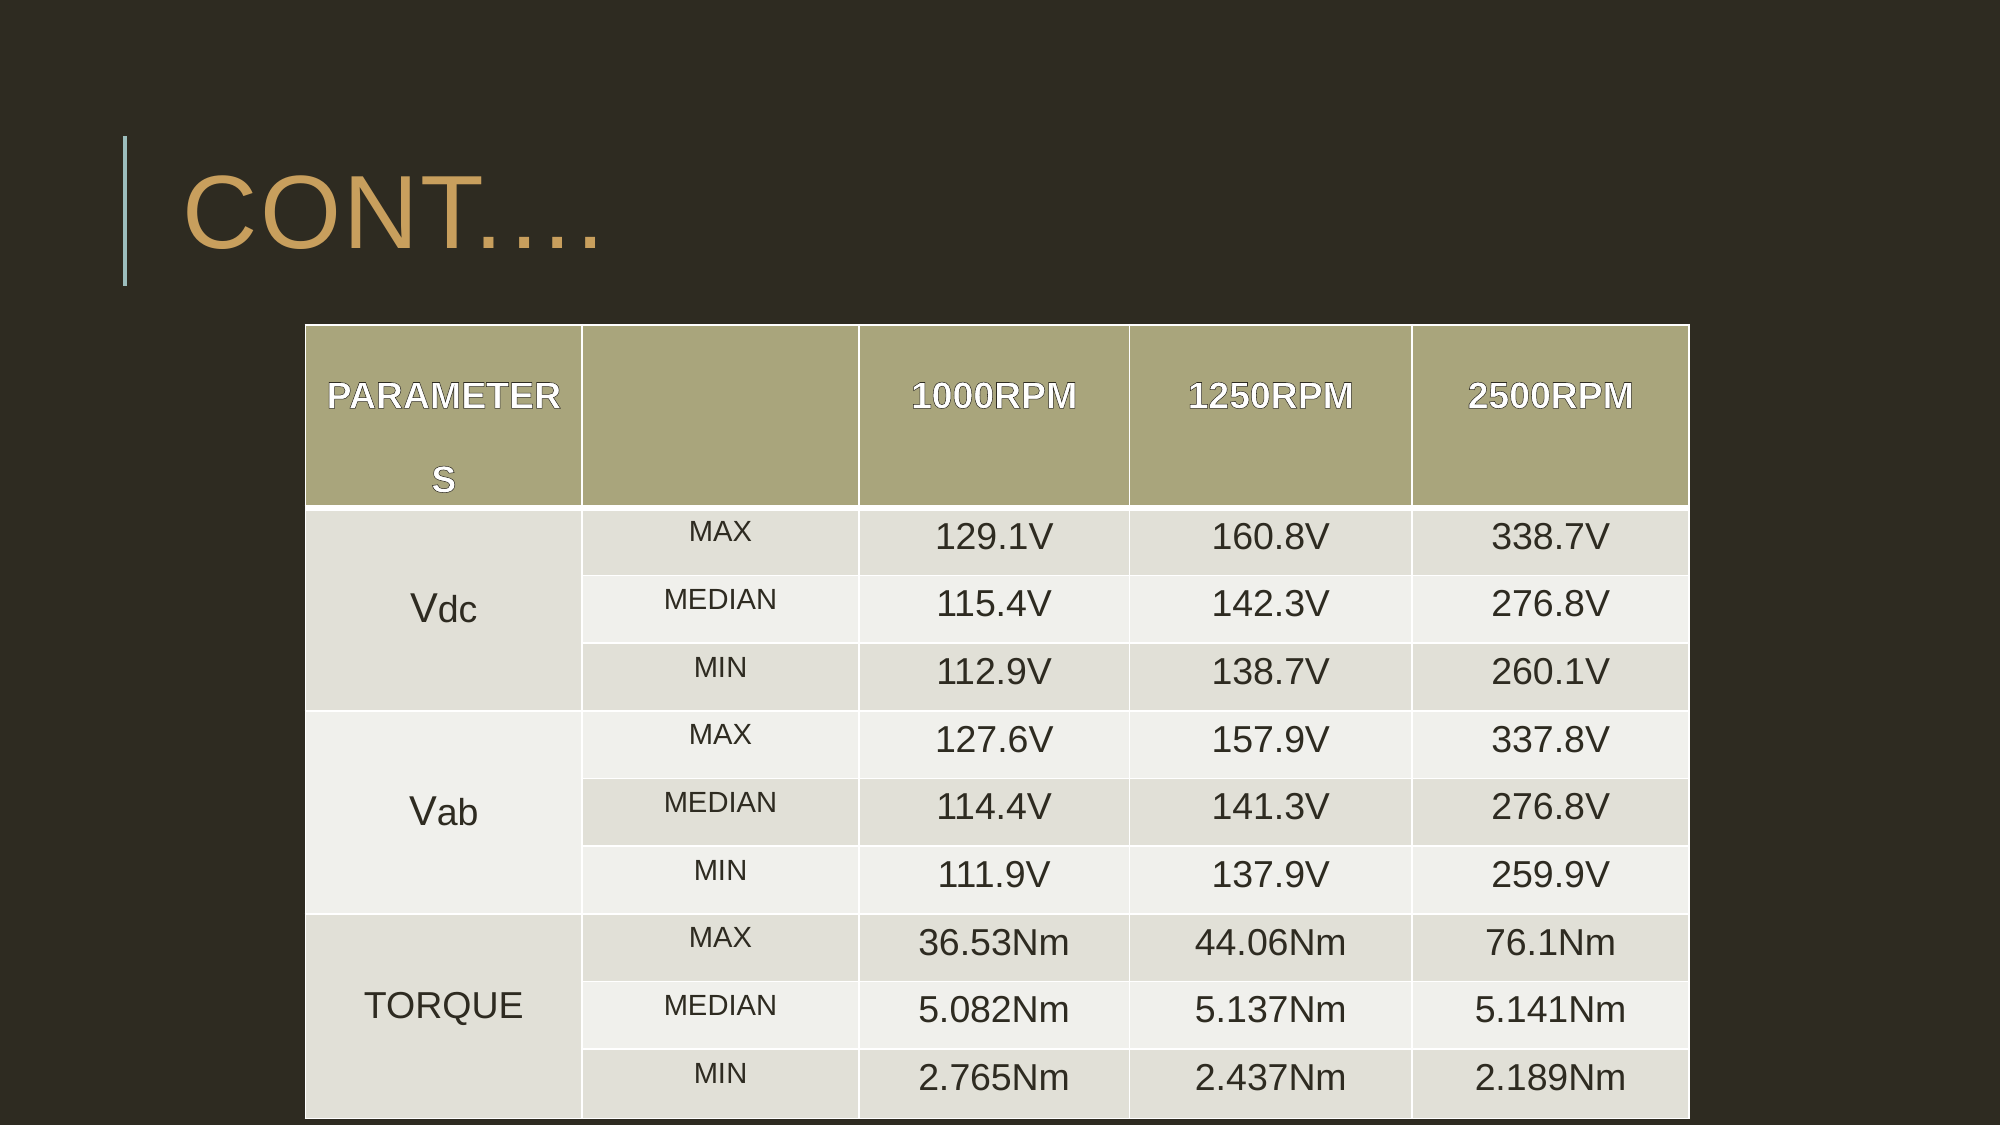

# Cont.…
| PARAMETERS |  | 1000RPM | 1250RPM | 2500RPM |
| --- | --- | --- | --- | --- |
| Vdc | MAX | 129.1V | 160.8V | 338.7V |
|  | MEDIAN | 115.4V | 142.3V | 276.8V |
|  | MIN | 112.9V | 138.7V | 260.1V |
| Vab | MAX | 127.6V | 157.9V | 337.8V |
|  | MEDIAN | 114.4V | 141.3V | 276.8V |
|  | MIN | 111.9V | 137.9V | 259.9V |
| TORQUE | MAX | 36.53Nm | 44.06Nm | 76.1Nm |
|  | MEDIAN | 5.082Nm | 5.137Nm | 5.141Nm |
|  | MIN | 2.765Nm | 2.437Nm | 2.189Nm |